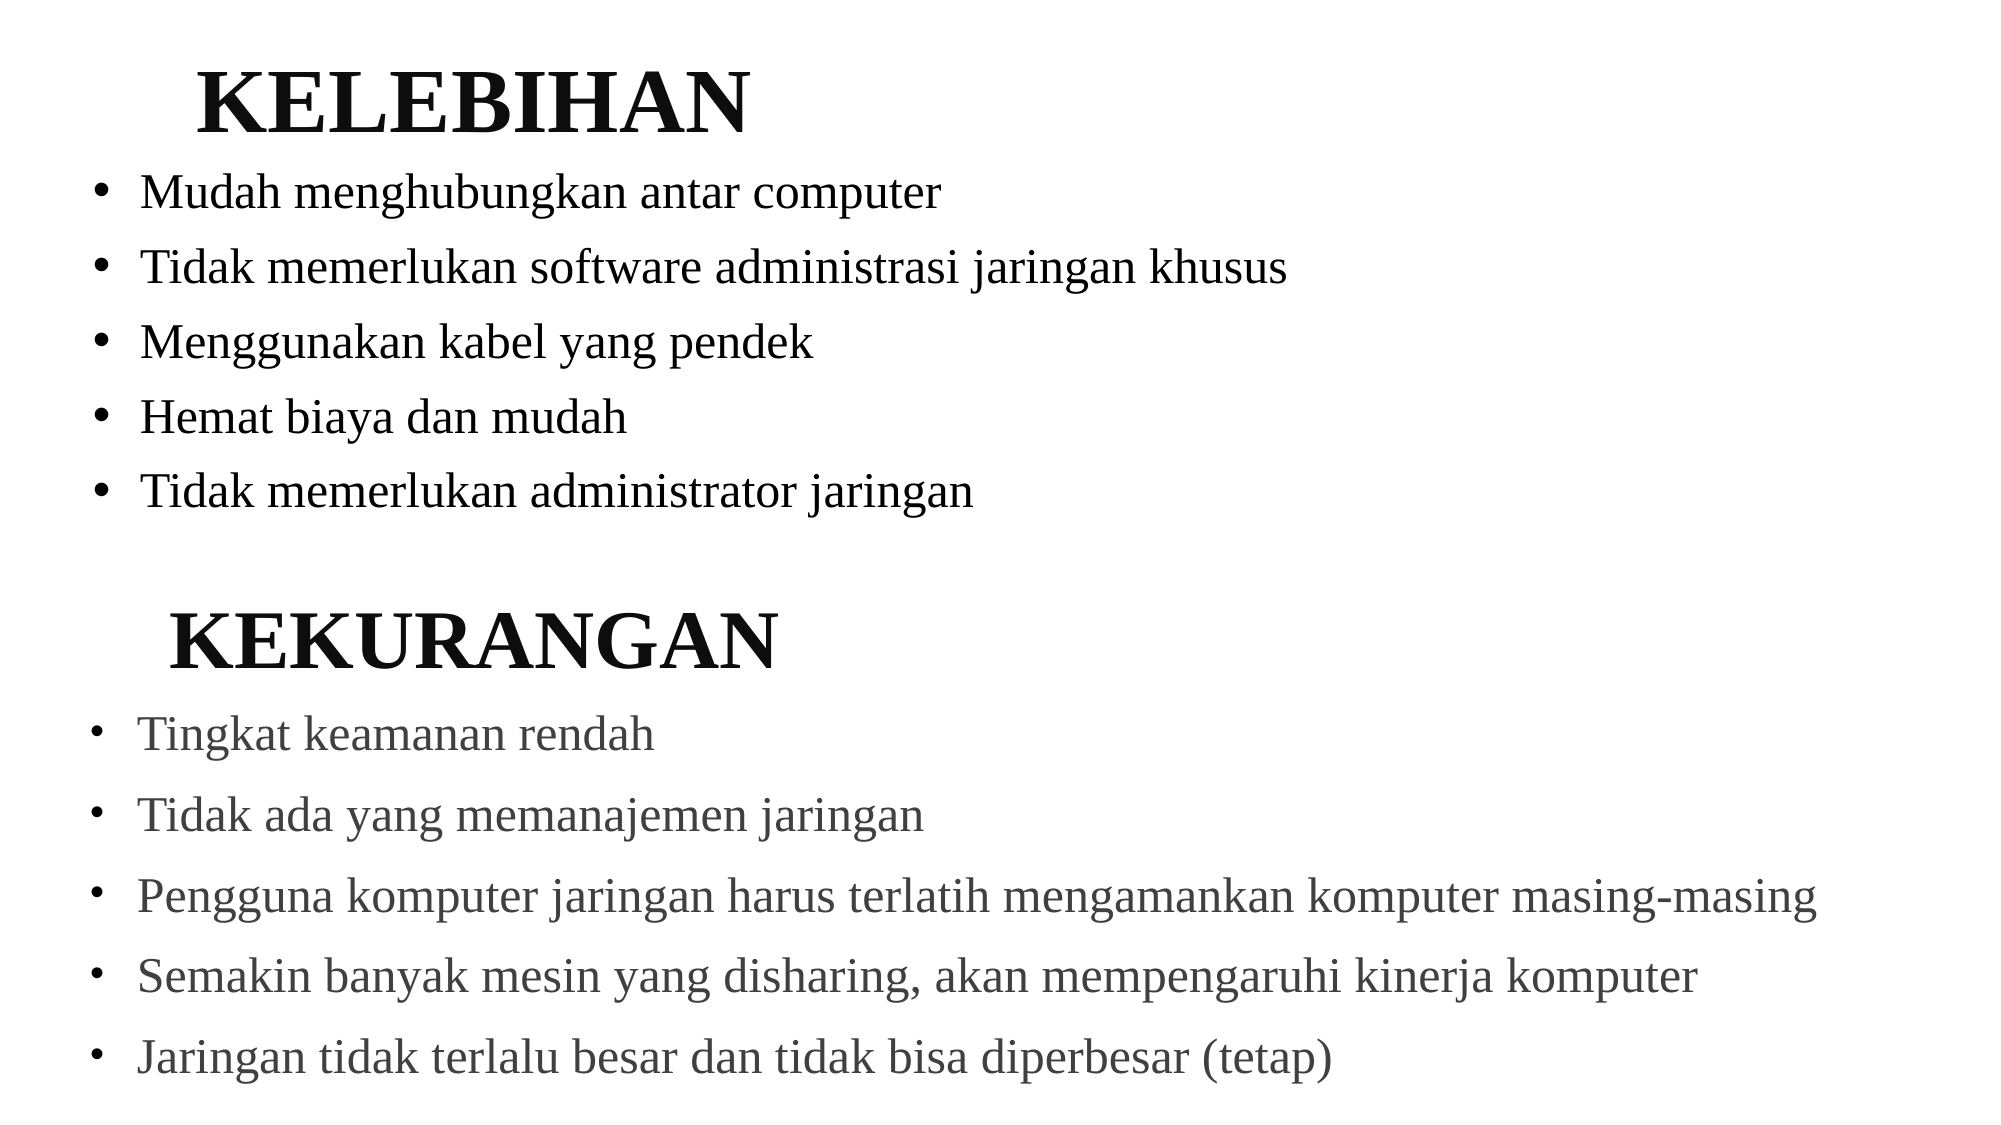

KELEBIHAN
Mudah menghubungkan antar computer
Tidak memerlukan software administrasi jaringan khusus
Menggunakan kabel yang pendek
Hemat biaya dan mudah
Tidak memerlukan administrator jaringan
KEKURANGAN
Tingkat keamanan rendah
Tidak ada yang memanajemen jaringan
Pengguna komputer jaringan harus terlatih mengamankan komputer masing-masing
Semakin banyak mesin yang disharing, akan mempengaruhi kinerja komputer
Jaringan tidak terlalu besar dan tidak bisa diperbesar (tetap)